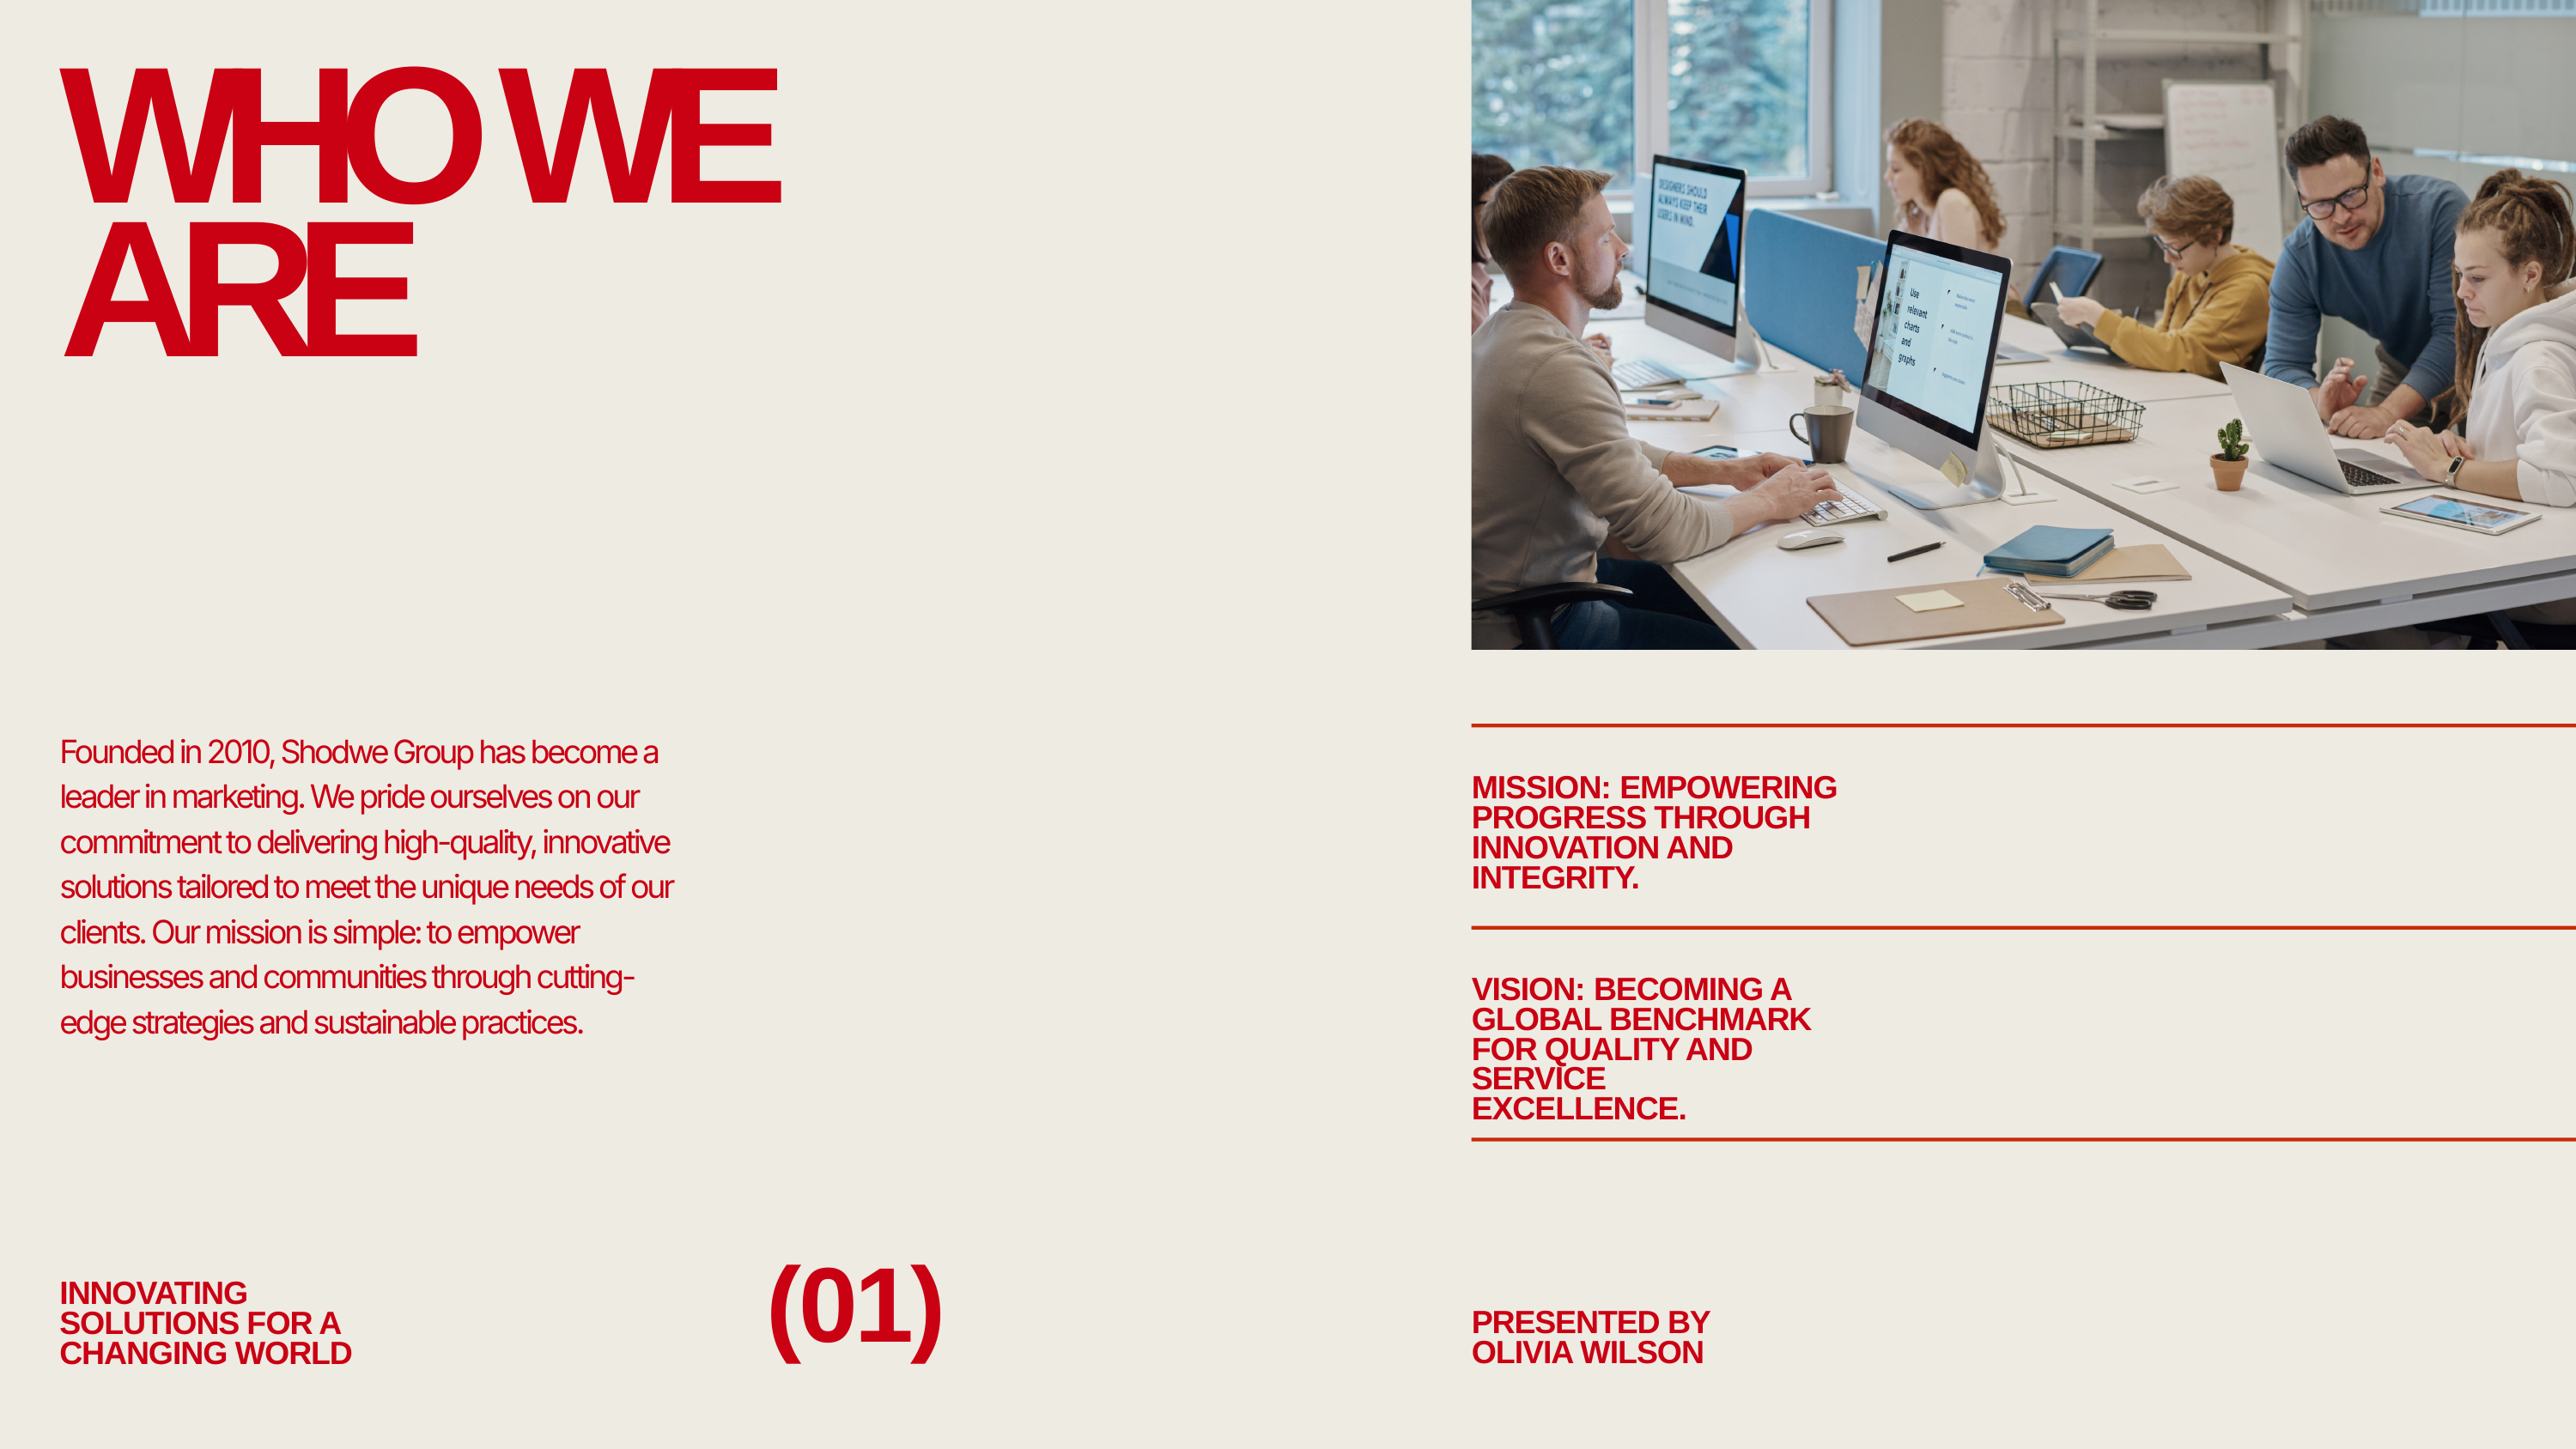

WHO WE ARE

Founded in 2010, Shodwe Group has become a leader in marketing. We pride ourselves on our commitment to delivering high-quality, innovative solutions tailored to meet the unique needs of our clients. Our mission is simple: to empower businesses and communities through cutting-edge strategies and sustainable practices.
MISSION: EMPOWERING PROGRESS THROUGH INNOVATION AND INTEGRITY.
VISION: BECOMING A GLOBAL BENCHMARK FOR QUALITY AND SERVICE EXCELLENCE.
(01)
INNOVATING SOLUTIONS FOR A CHANGING WORLD
PRESENTED BY
OLIVIA WILSON